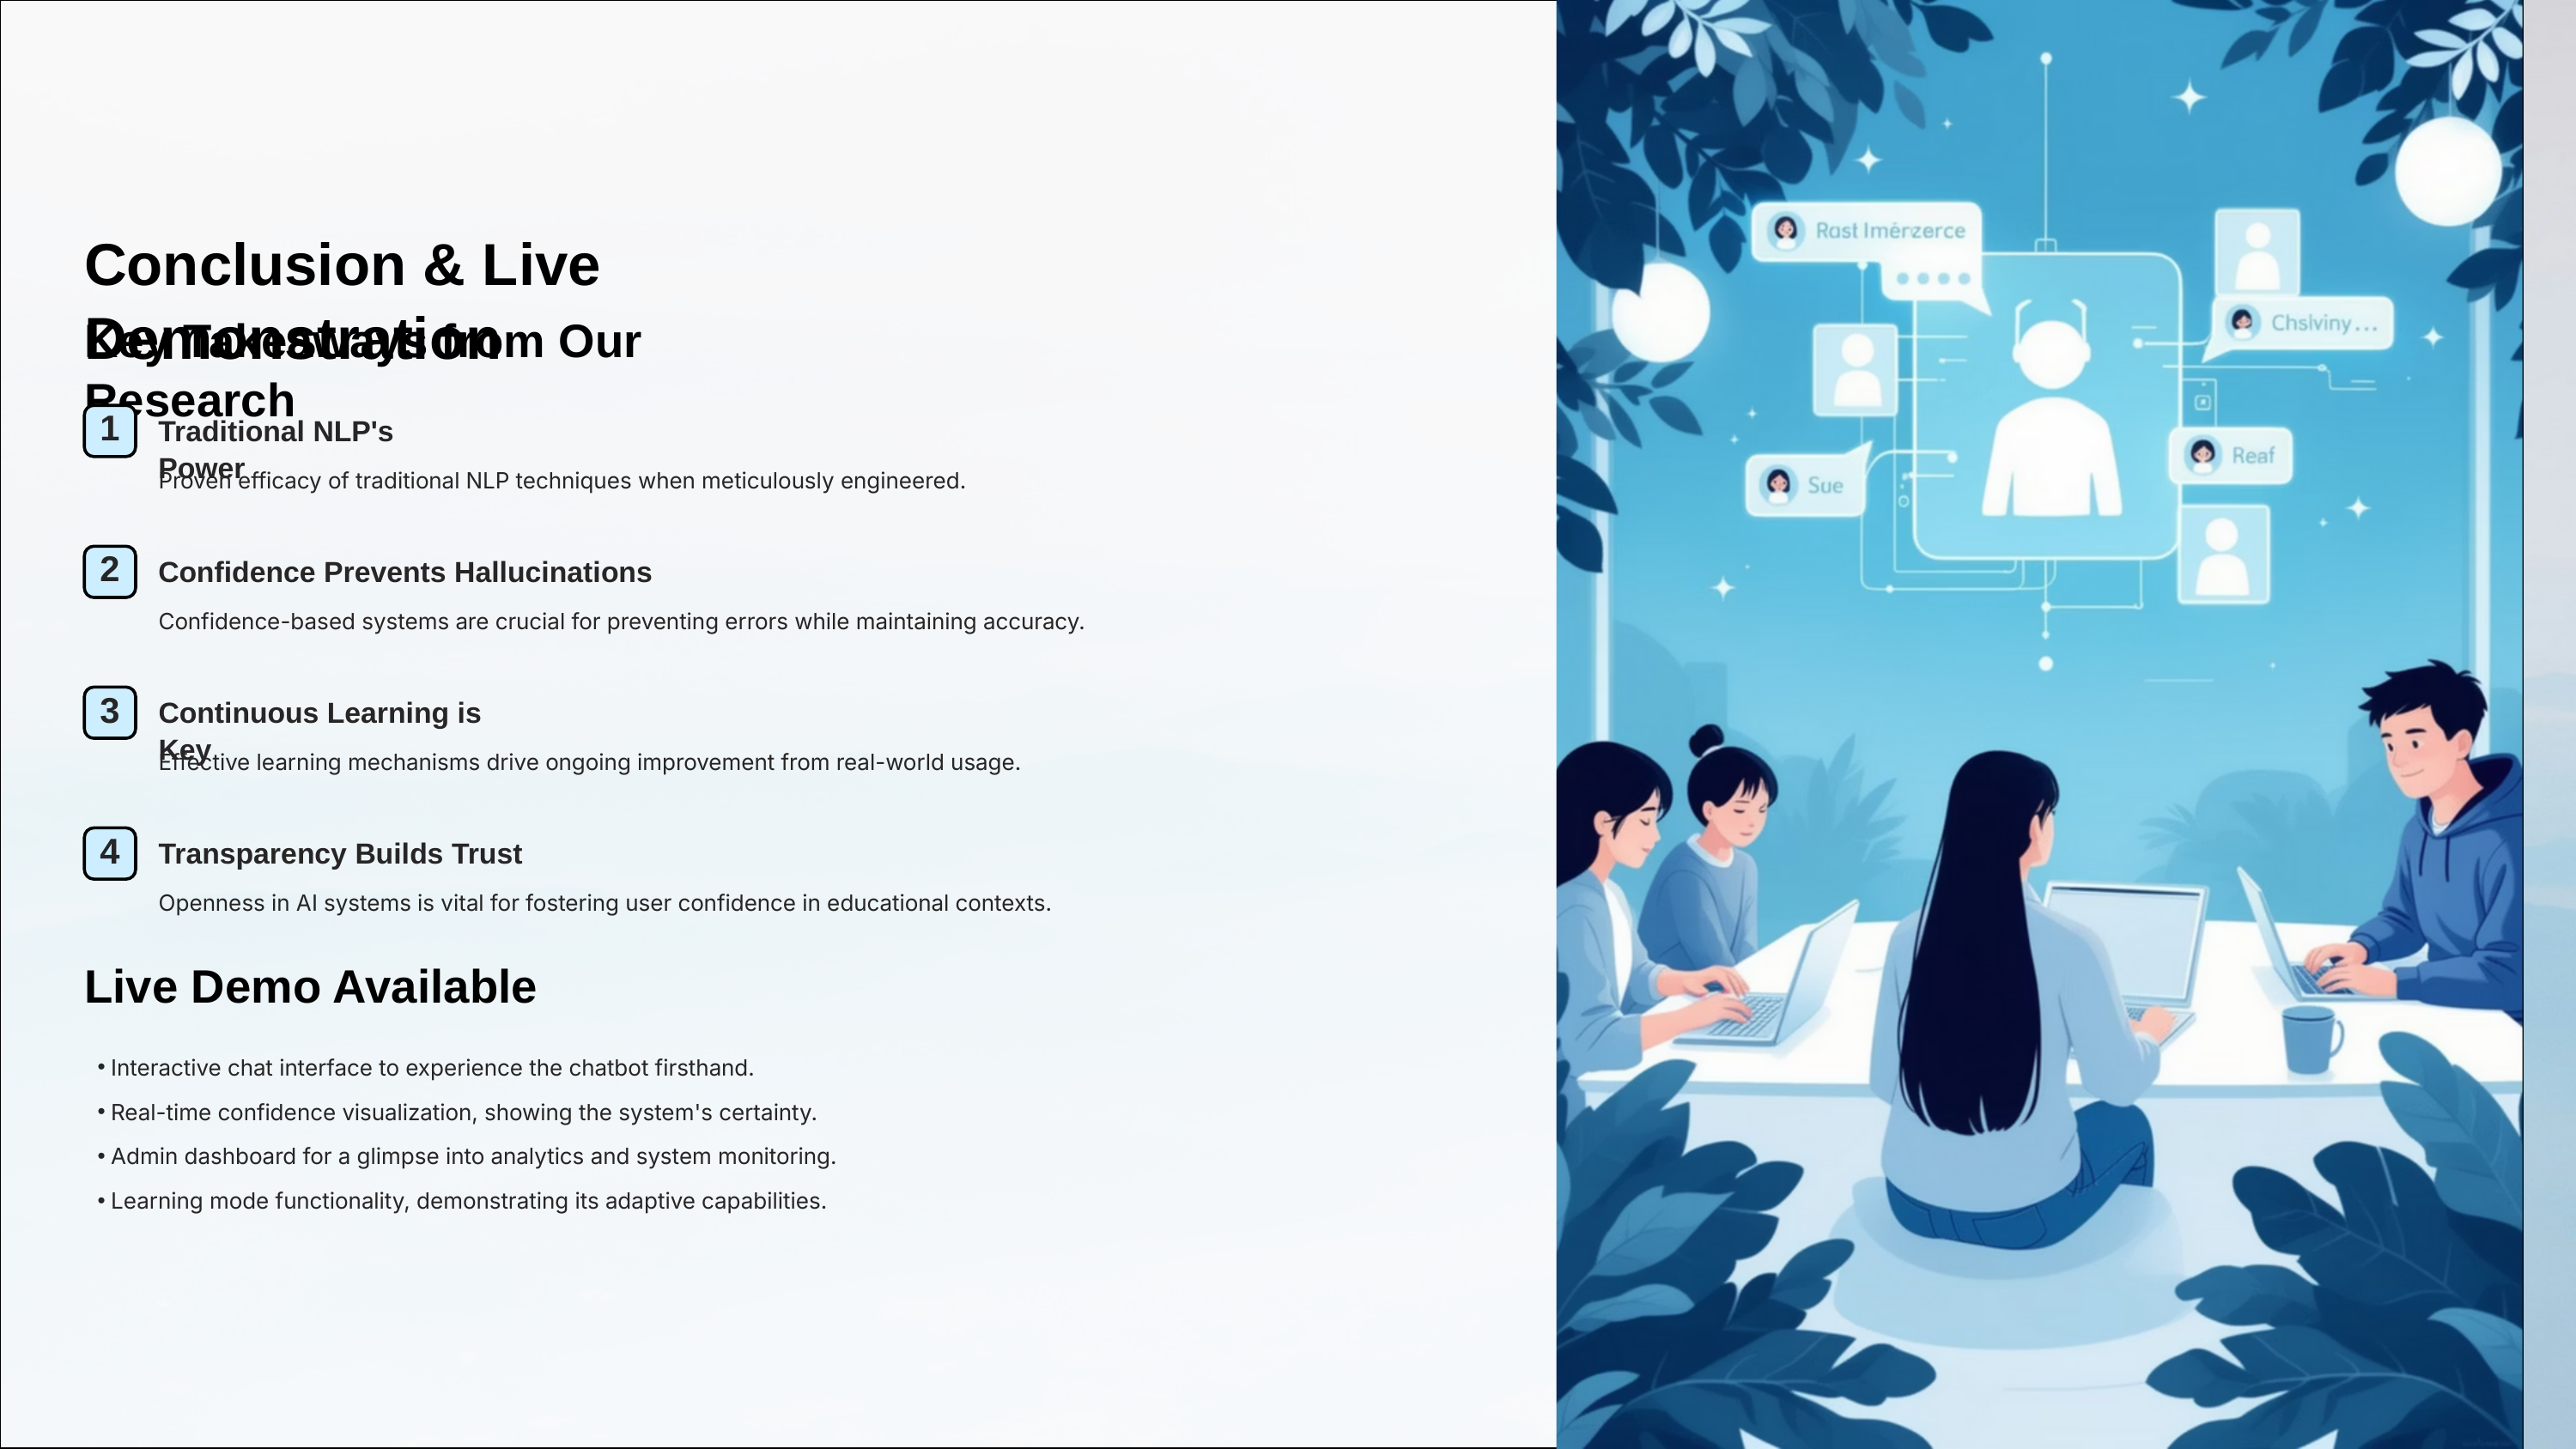

Conclusion & Live Demonstration
Key Takeaways from Our Research

Traditional NLP's Power
1
Proven efficacy of traditional NLP techniques when meticulously engineered.

Confidence Prevents Hallucinations
2
Confidence-based systems are crucial for preventing errors while maintaining accuracy.

Continuous Learning is Key
3
Effective learning mechanisms drive ongoing improvement from real-world usage.

Transparency Builds Trust
4
Openness in AI systems is vital for fostering user confidence in educational contexts.
Live Demo Available
Interactive chat interface to experience the chatbot firsthand.
Real-time confidence visualization, showing the system's certainty.
Admin dashboard for a glimpse into analytics and system monitoring.
Learning mode functionality, demonstrating its adaptive capabilities.